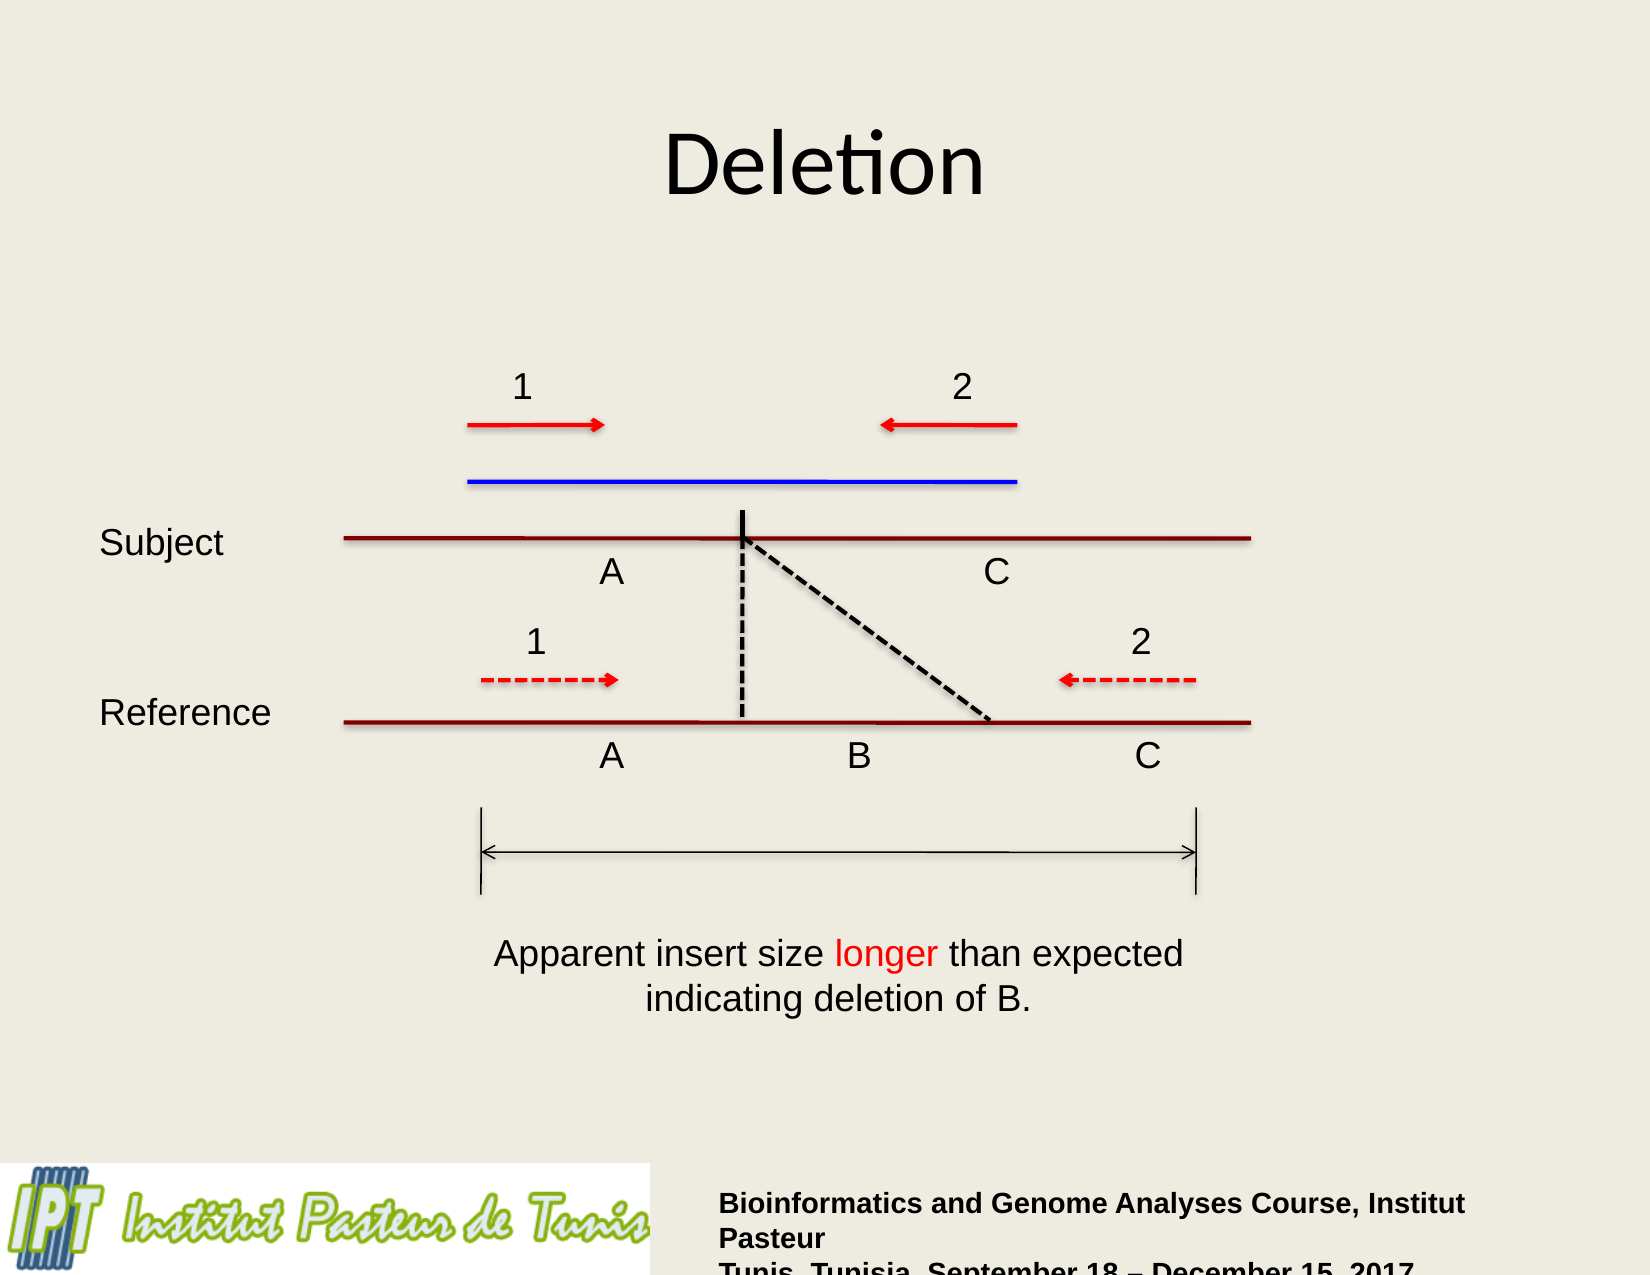

# Deletion
1
2
Subject
A
C
1
2
Reference
A
B
C
Apparent insert size longer than expected indicating deletion of B.